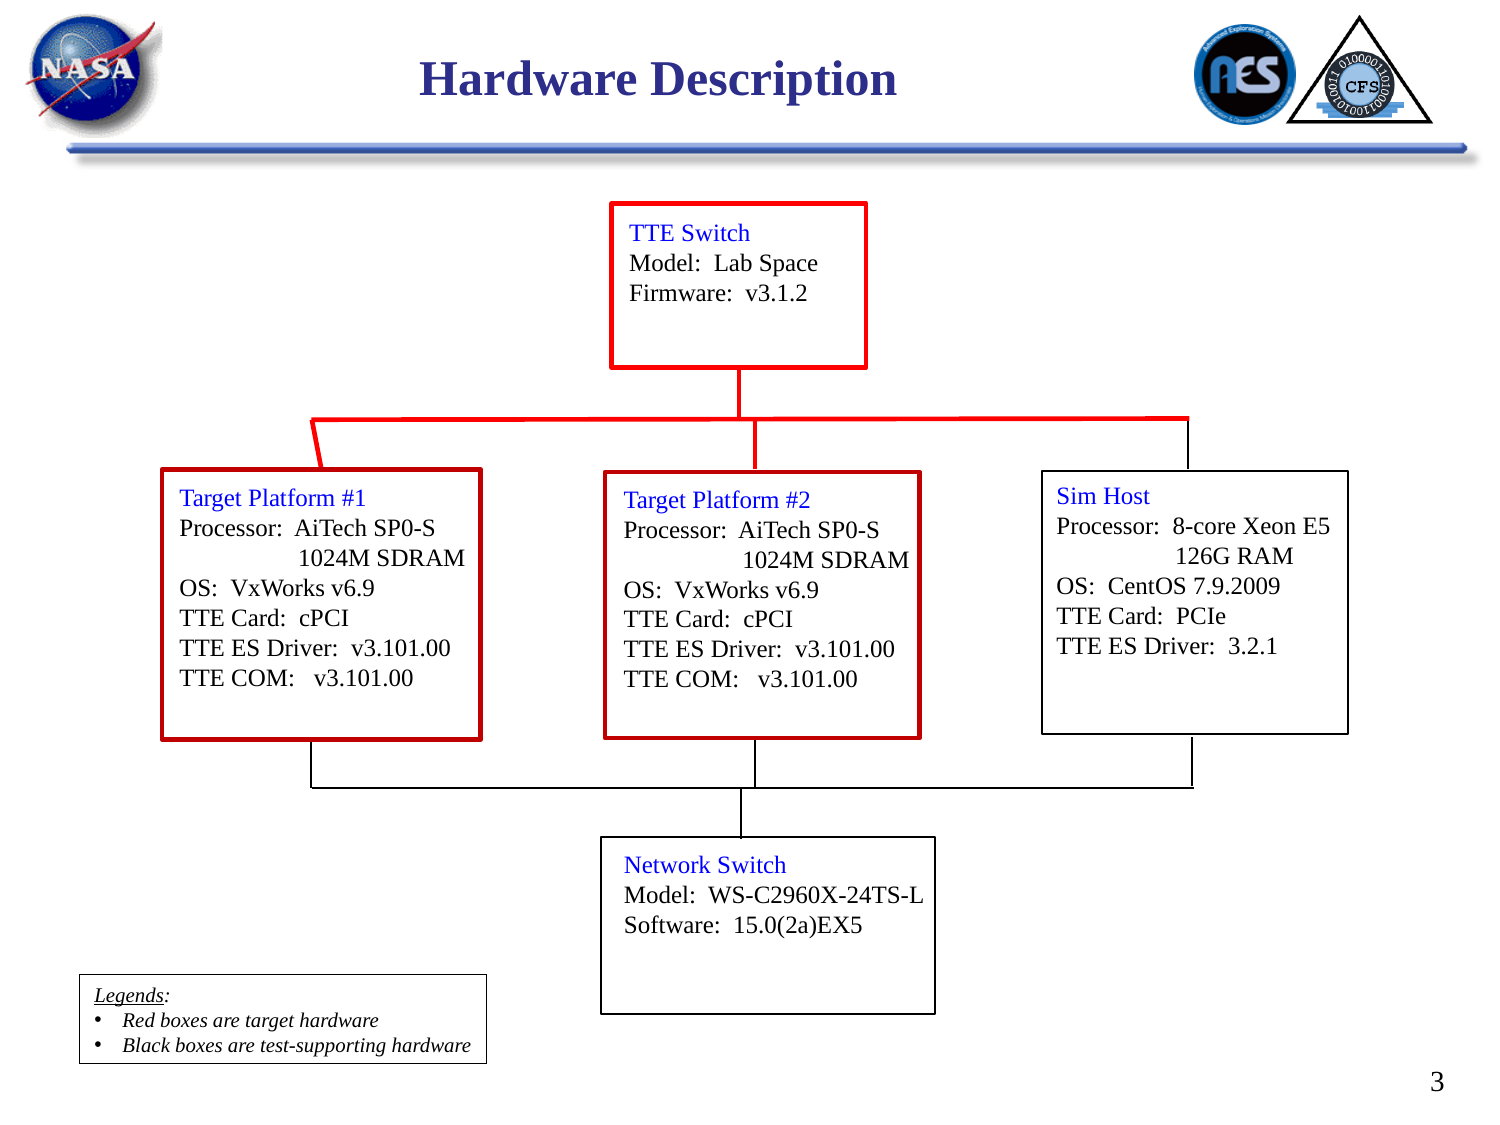

# Hardware Description

TTE Switch
Model:  Lab Space
Firmware:  v3.1.2

Sim Host
Processor:  8-core Xeon E5
                   126G RAM
OS:  CentOS 7.9.2009
TTE Card:  PCIe
TTE ES Driver:  3.2.1

Target Platform #1
Processor:  AiTech SP0-S
                   1024M SDRAM
OS:  VxWorks v6.9
TTE Card:  cPCI
TTE ES Driver:  v3.101.00
TTE COM:   v3.101.00
Target Platform #2
Processor:  AiTech SP0-S
                   1024M SDRAM
OS:  VxWorks v6.9
TTE Card:  cPCI
TTE ES Driver:  v3.101.00
TTE COM:   v3.101.00

Network Switch
Model:  WS-C2960X-24TS-L
Software:  15.0(2a)EX5
Legends:
Red boxes are target hardware
Black boxes are test-supporting hardware
3